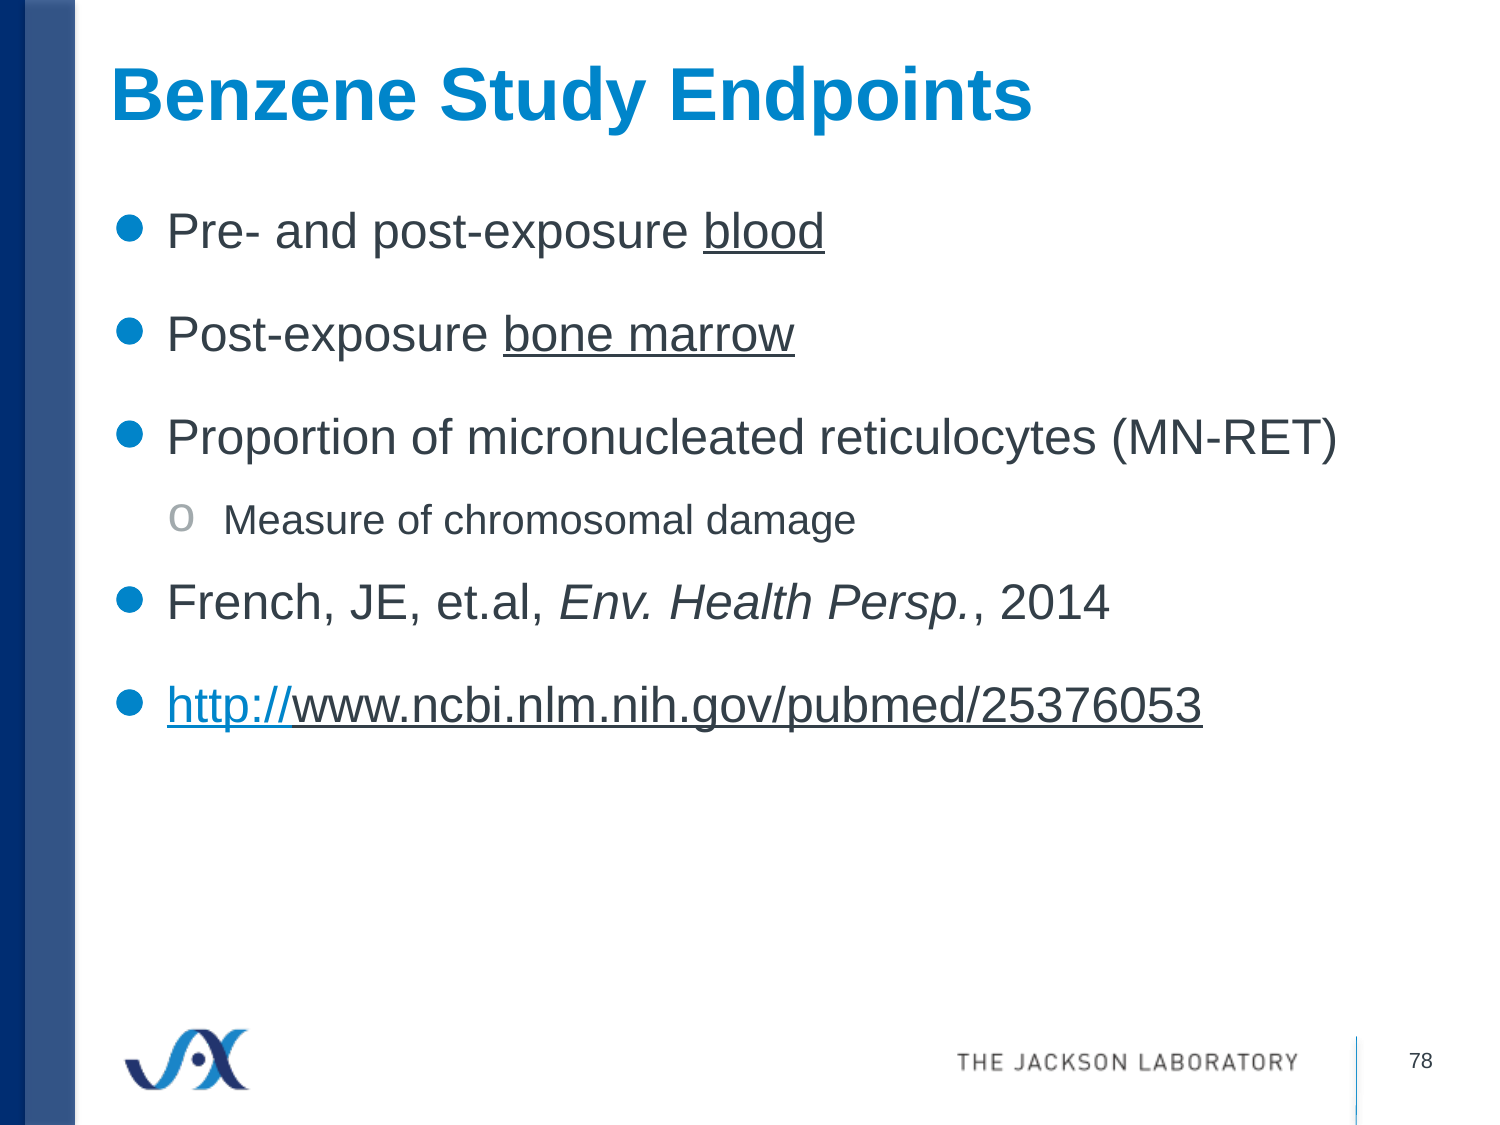

# Benzene Study Endpoints
Pre- and post-exposure blood
Post-exposure bone marrow
Proportion of micronucleated reticulocytes (MN-RET)
Measure of chromosomal damage
French, JE, et.al, Env. Health Persp., 2014
http://www.ncbi.nlm.nih.gov/pubmed/25376053
78